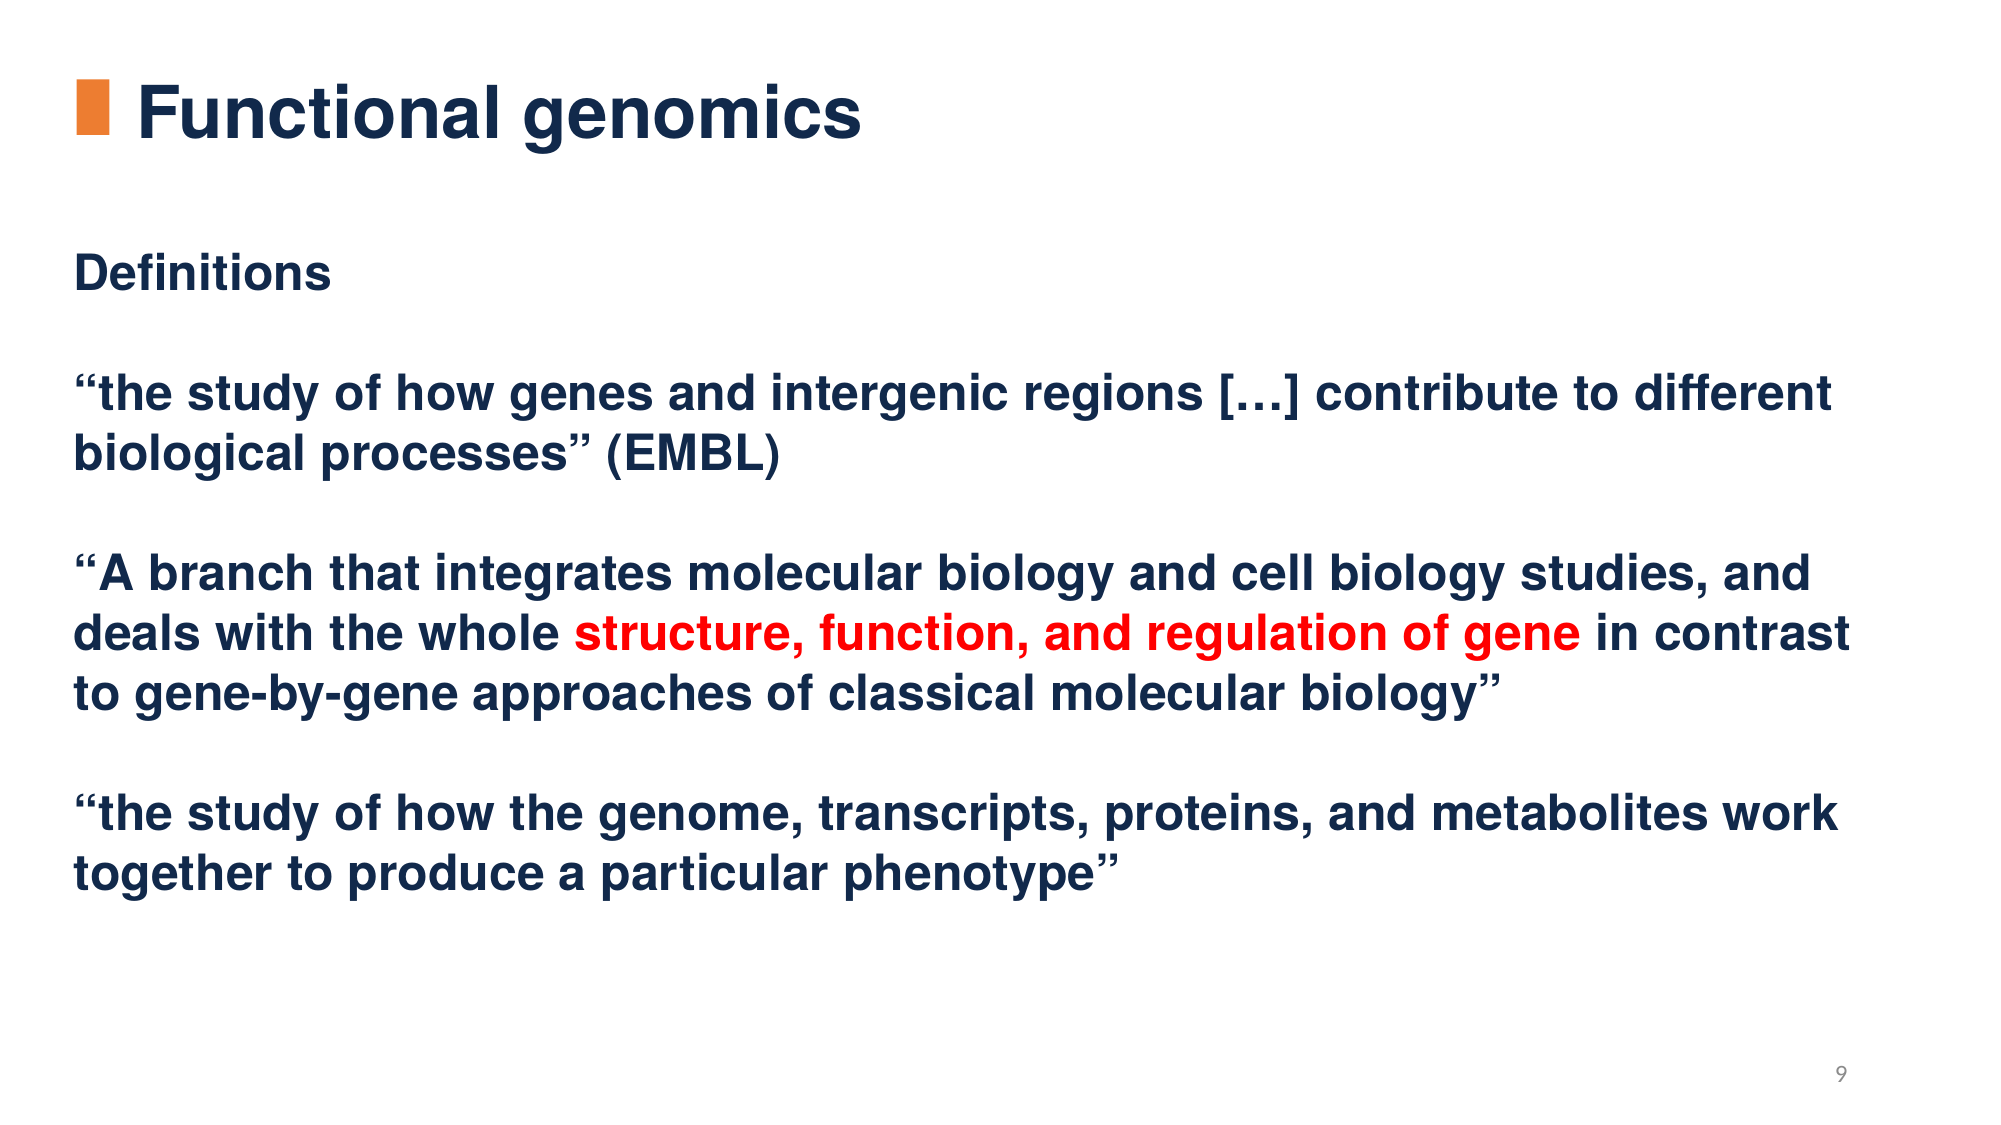

Functional genomics

Definitions

“the study of how genes and intergenic regions […] contribute to different biological processes” (EMBL)

“A branch that integrates molecular biology and cell biology studies, and deals with the whole structure, function, and regulation of gene in contrast to gene-by-gene approaches of classical molecular biology”

“the study of how the genome, transcripts, proteins, and metabolites work together to produce a particular phenotype”

9